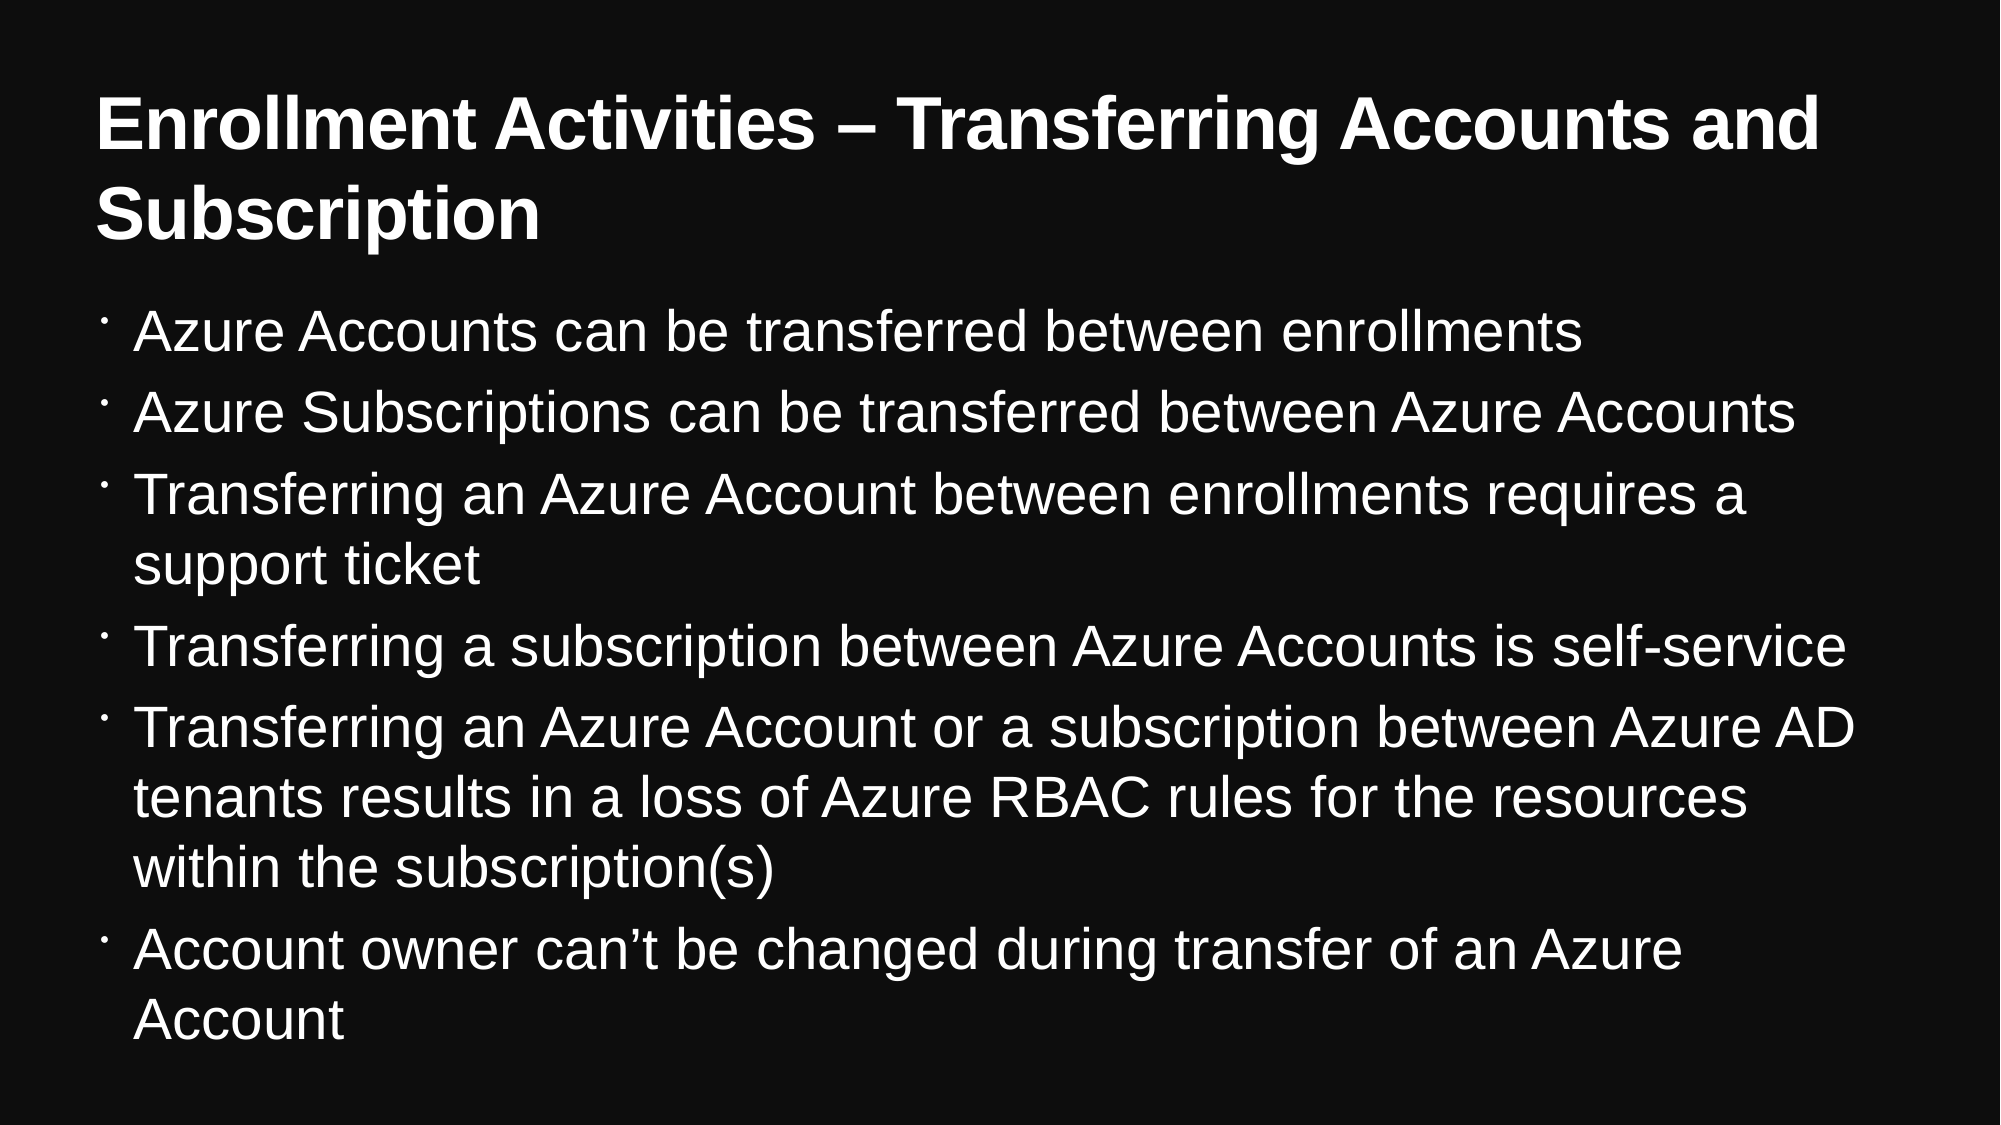

# Enrollment Activities – Transferring Accounts and Subscription
Azure Accounts can be transferred between enrollments
Azure Subscriptions can be transferred between Azure Accounts
Transferring an Azure Account between enrollments requires a support ticket
Transferring a subscription between Azure Accounts is self-service
Transferring an Azure Account or a subscription between Azure AD tenants results in a loss of Azure RBAC rules for the resources within the subscription(s)
Account owner can’t be changed during transfer of an Azure Account